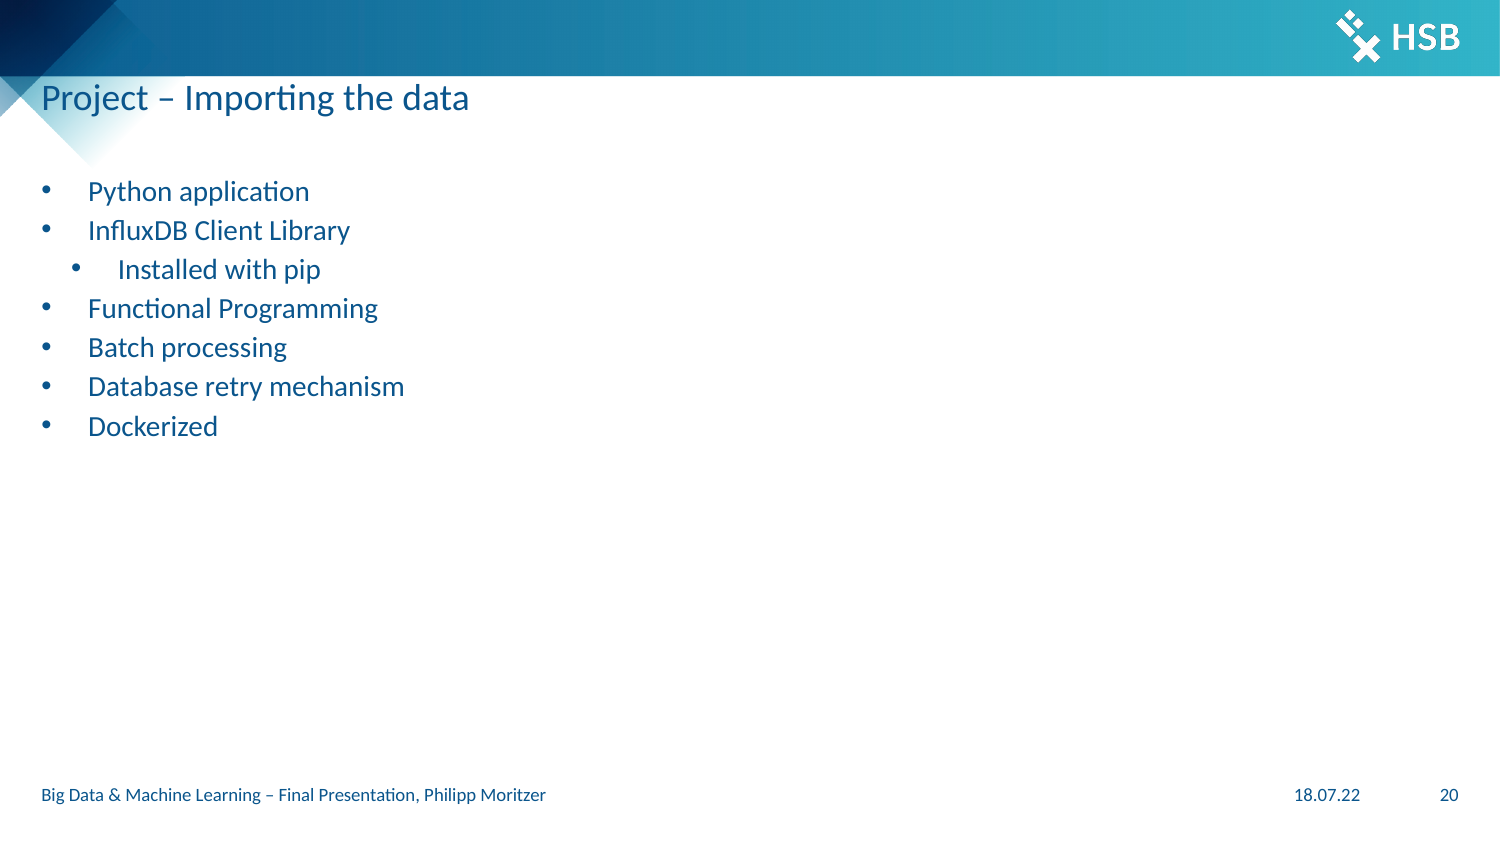

# Project – Importing the data
Python application
InfluxDB Client Library
Installed with pip
Functional Programming
Batch processing
Database retry mechanism
Dockerized

Big Data & Machine Learning – Final Presentation, Philipp Moritzer
18.07.22
20